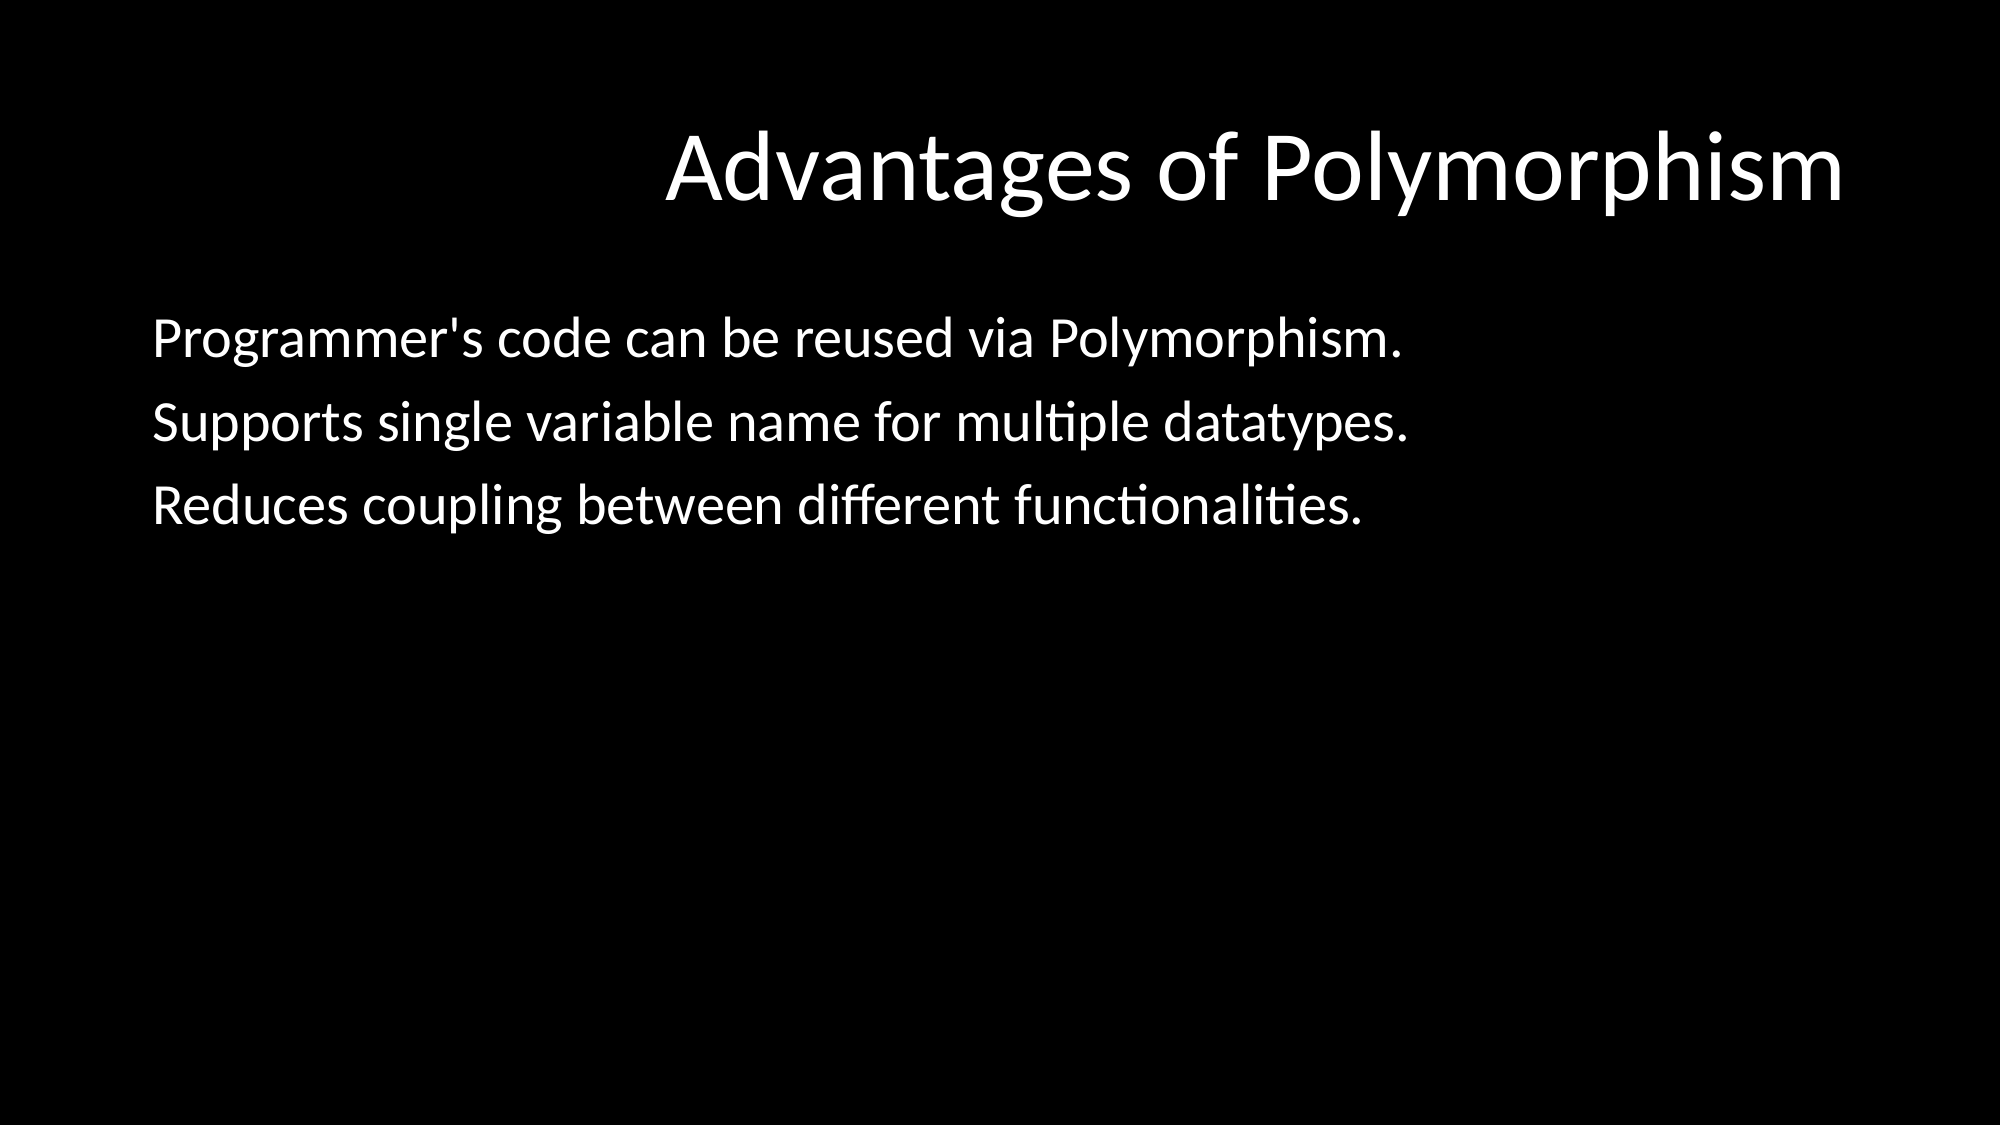

# Advantages of Polymorphism
Programmer's code can be reused via Polymorphism.
Supports single variable name for multiple datatypes.
Reduces coupling between different functionalities.